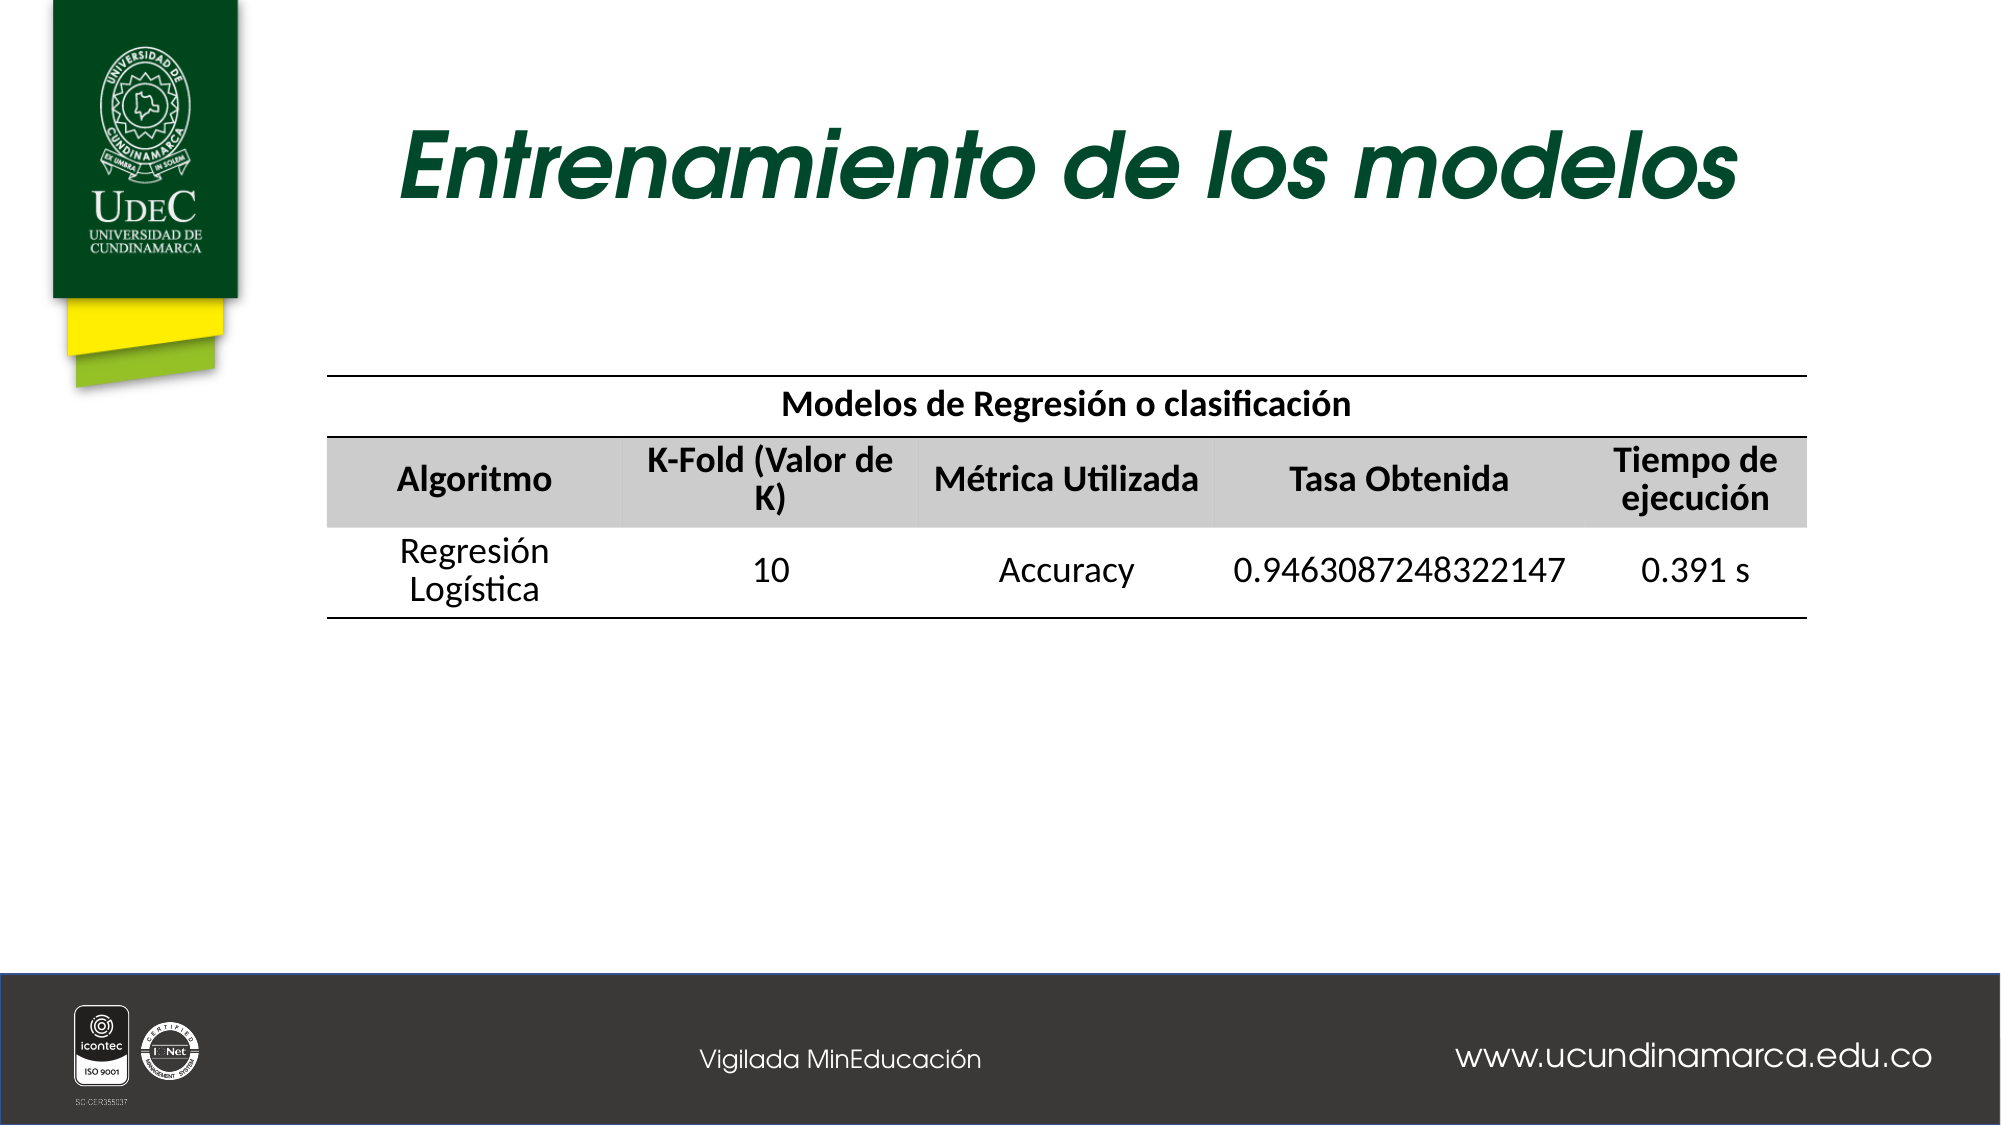

# Entrenamiento de los modelos
| Modelos de Regresión o clasificación |  |  |  |  |
| --- | --- | --- | --- | --- |
| Algoritmo | K-Fold (Valor de K) | Métrica Utilizada | Tasa Obtenida | Tiempo de ejecución |
| Regresión Logística | 10 | Accuracy | 0.9463087248322147 | 0.391 s |